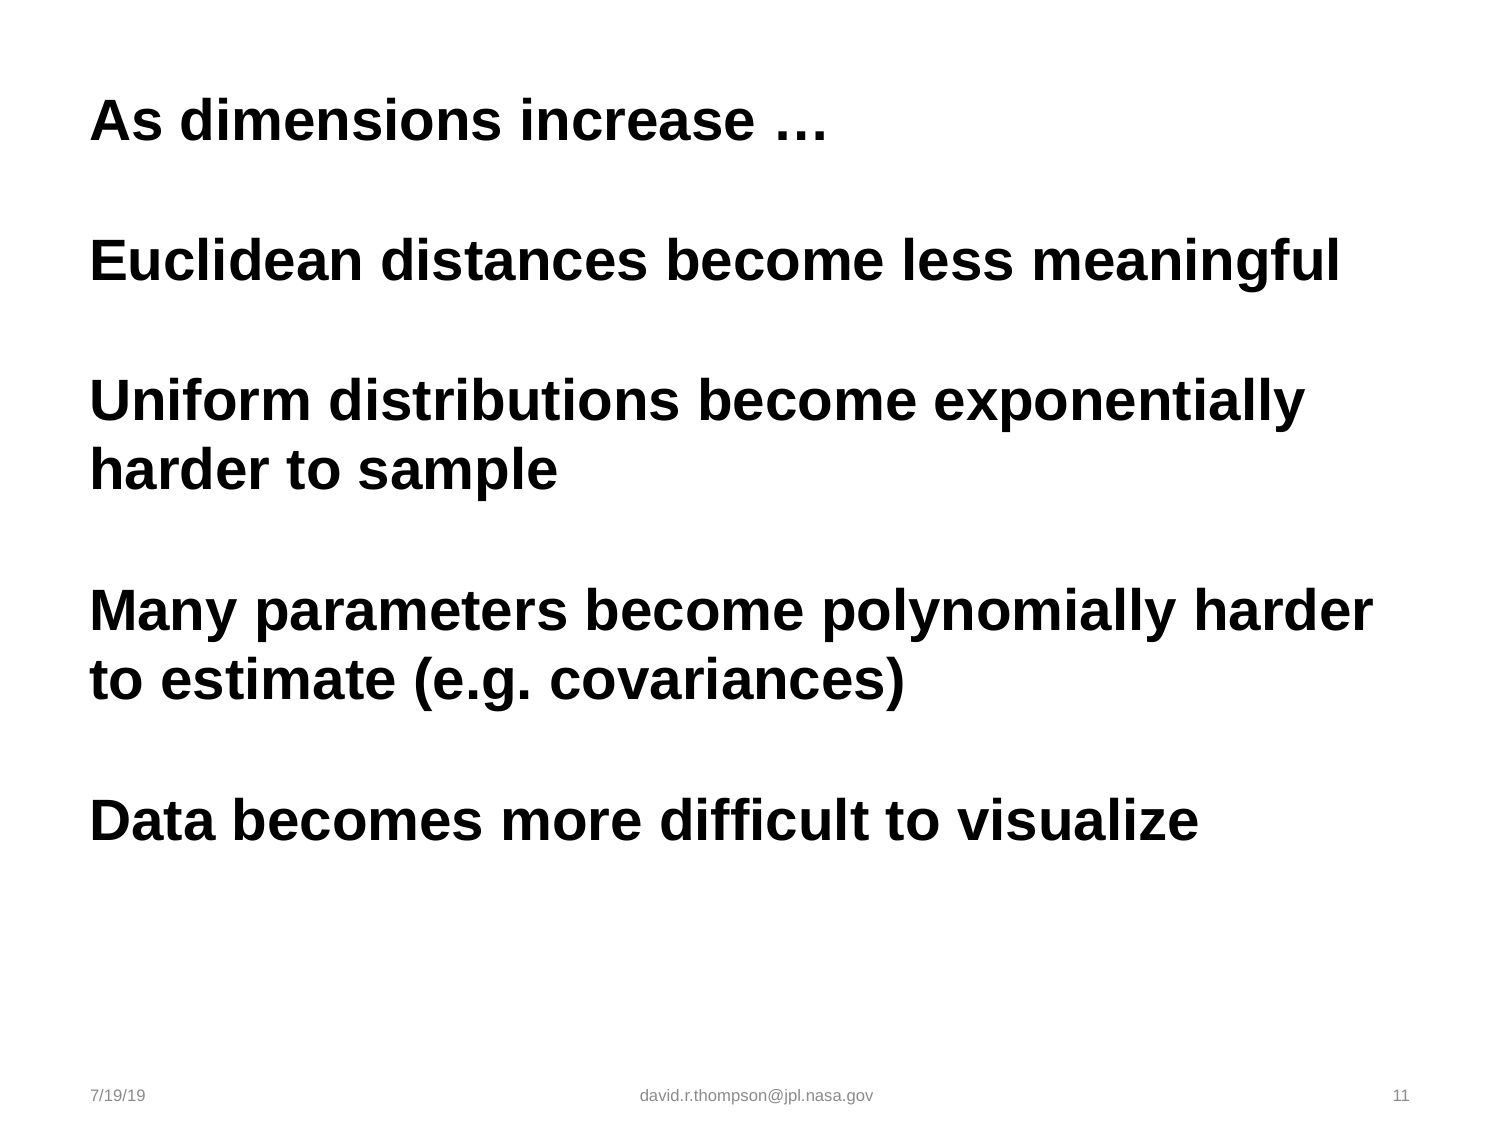

# As dimensions increase … Euclidean distances become less meaningful Uniform distributions become exponentially harder to sample Many parameters become polynomially harder to estimate (e.g. covariances) Data becomes more difficult to visualize
7/19/19
david.r.thompson@jpl.nasa.gov
11